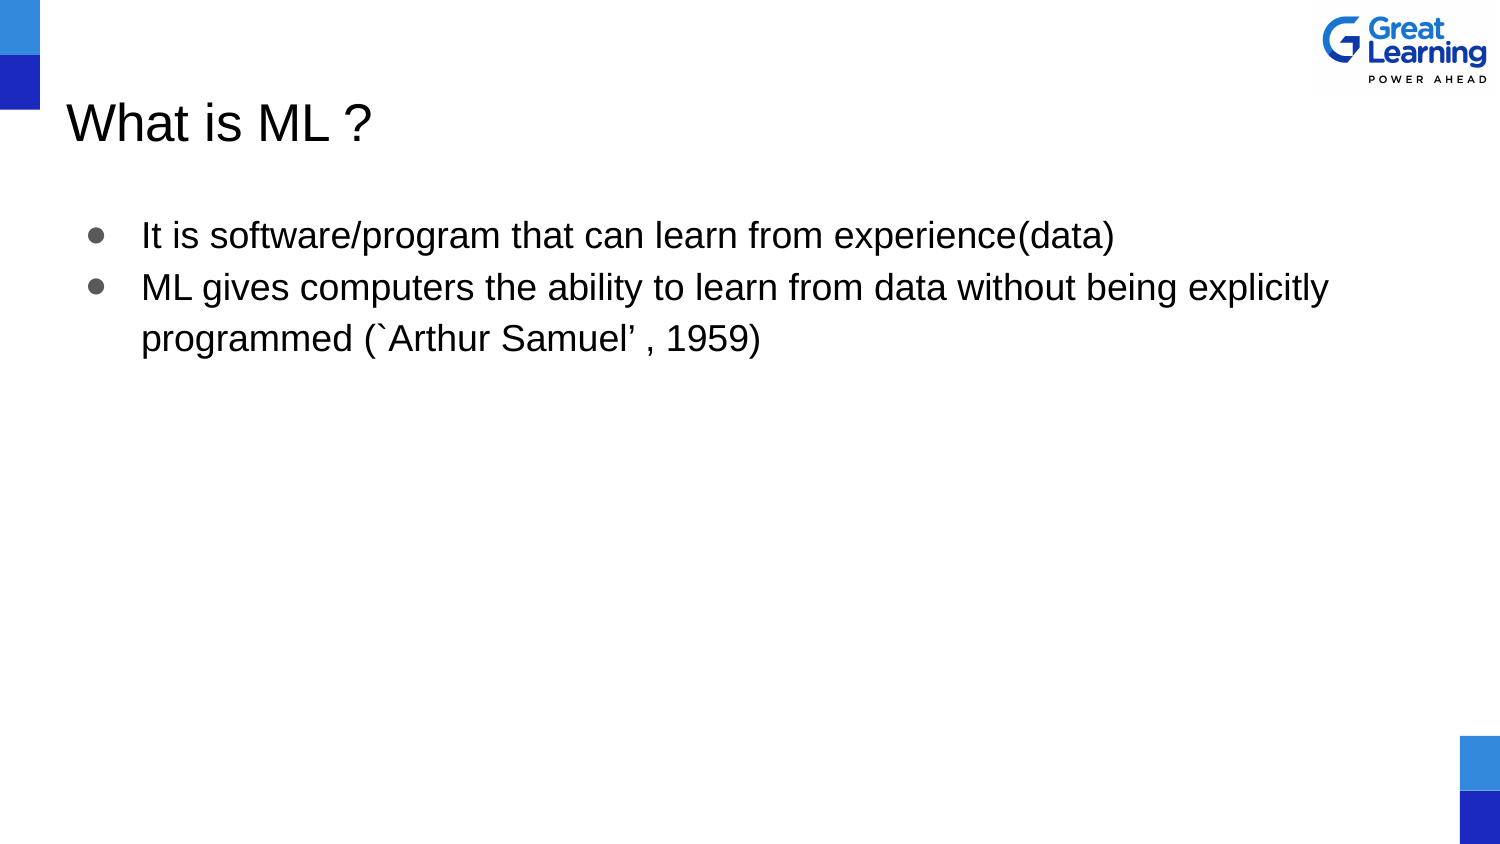

# What is ML ?
It is software/program that can learn from experience(data)
ML gives computers the ability to learn from data without being explicitly programmed (`Arthur Samuel’ , 1959)